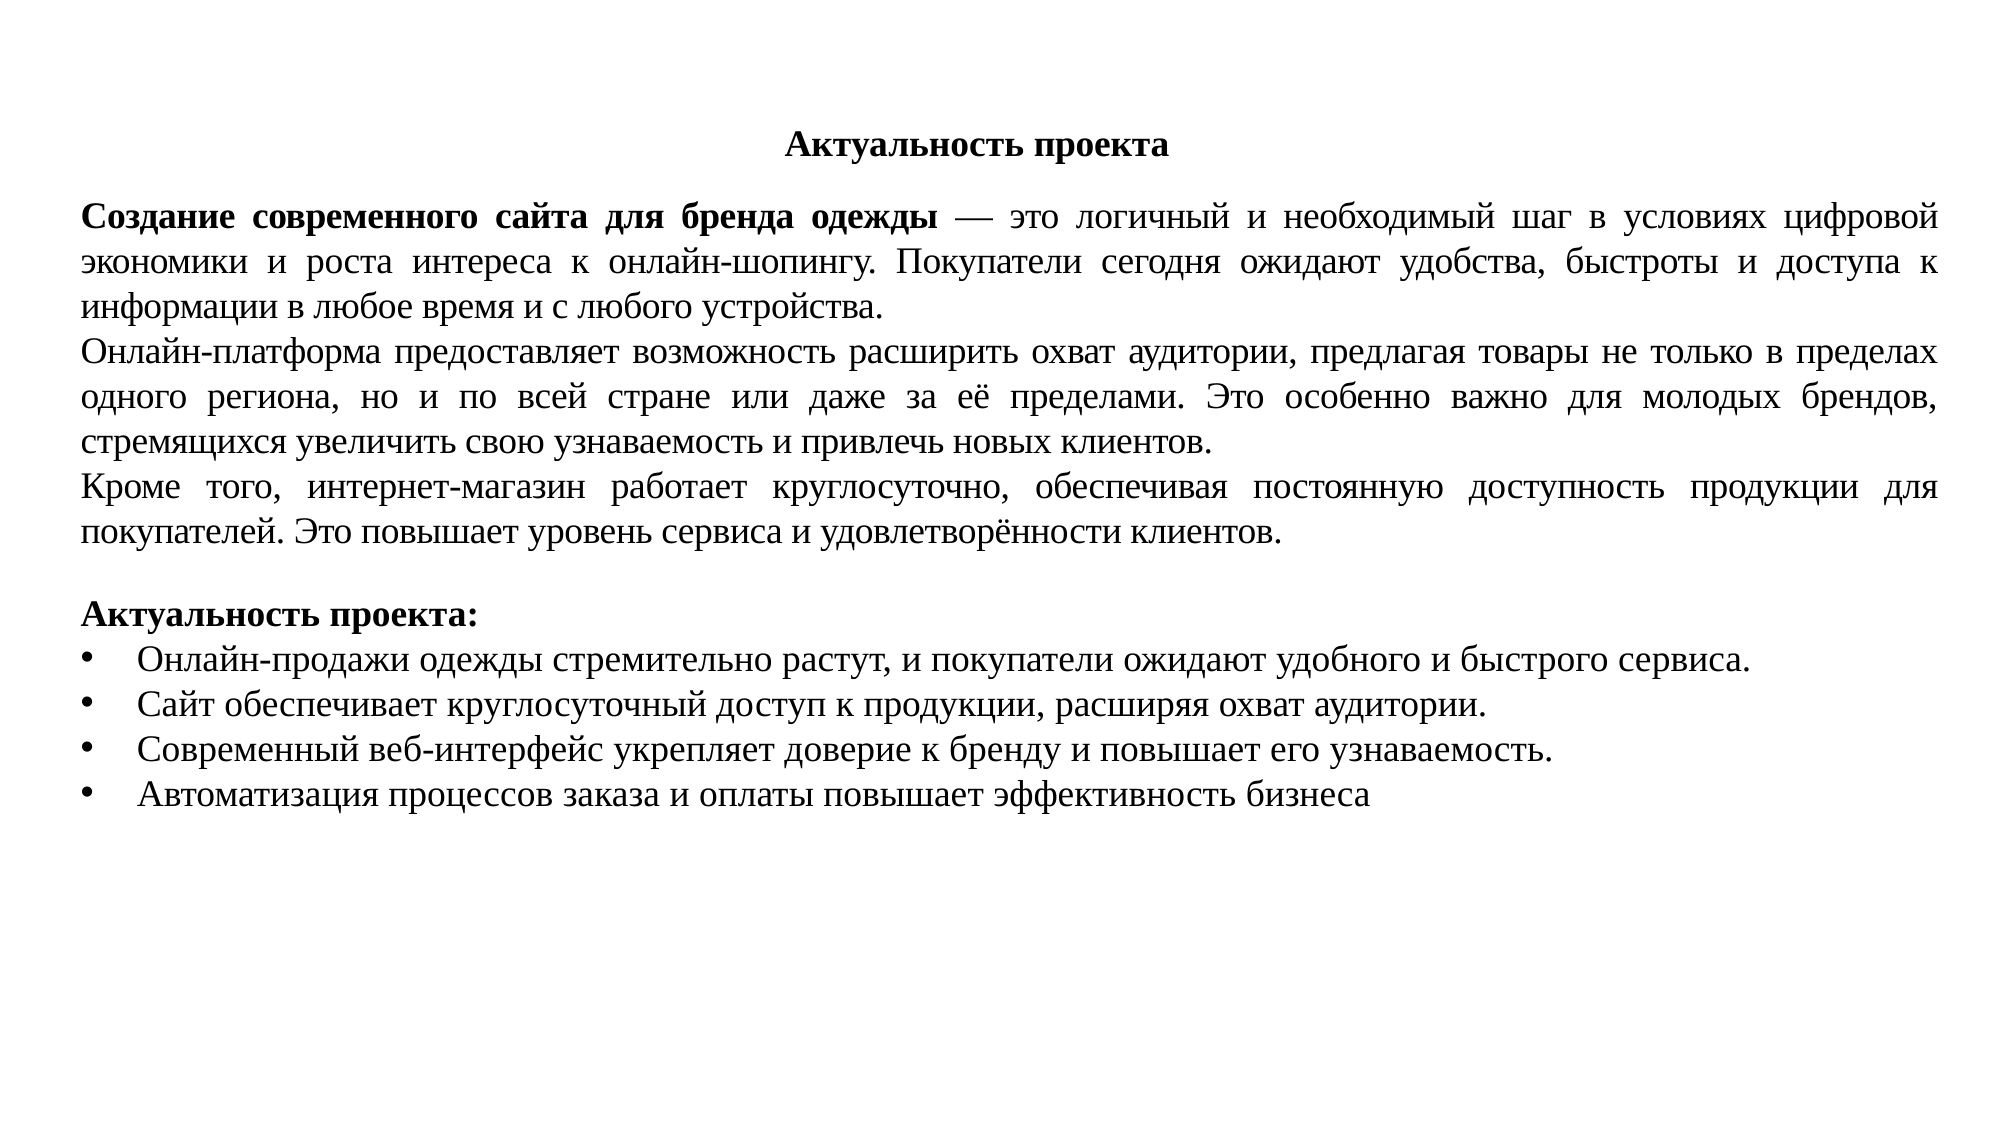

# Актуальность проекта
Создание современного сайта для бренда одежды — это логичный и необходимый шаг в условиях цифровой экономики и роста интереса к онлайн-шопингу. Покупатели сегодня ожидают удобства, быстроты и доступа к информации в любое время и с любого устройства.
Онлайн-платформа предоставляет возможность расширить охват аудитории, предлагая товары не только в пределах одного региона, но и по всей стране или даже за её пределами. Это особенно важно для молодых брендов, стремящихся увеличить свою узнаваемость и привлечь новых клиентов.
Кроме того, интернет-магазин работает круглосуточно, обеспечивая постоянную доступность продукции для покупателей. Это повышает уровень сервиса и удовлетворённости клиентов.

Актуальность проекта:
Онлайн-продажи одежды стремительно растут, и покупатели ожидают удобного и быстрого сервиса.
Сайт обеспечивает круглосуточный доступ к продукции, расширяя охват аудитории.
Современный веб-интерфейс укрепляет доверие к бренду и повышает его узнаваемость.
Автоматизация процессов заказа и оплаты повышает эффективность бизнеса